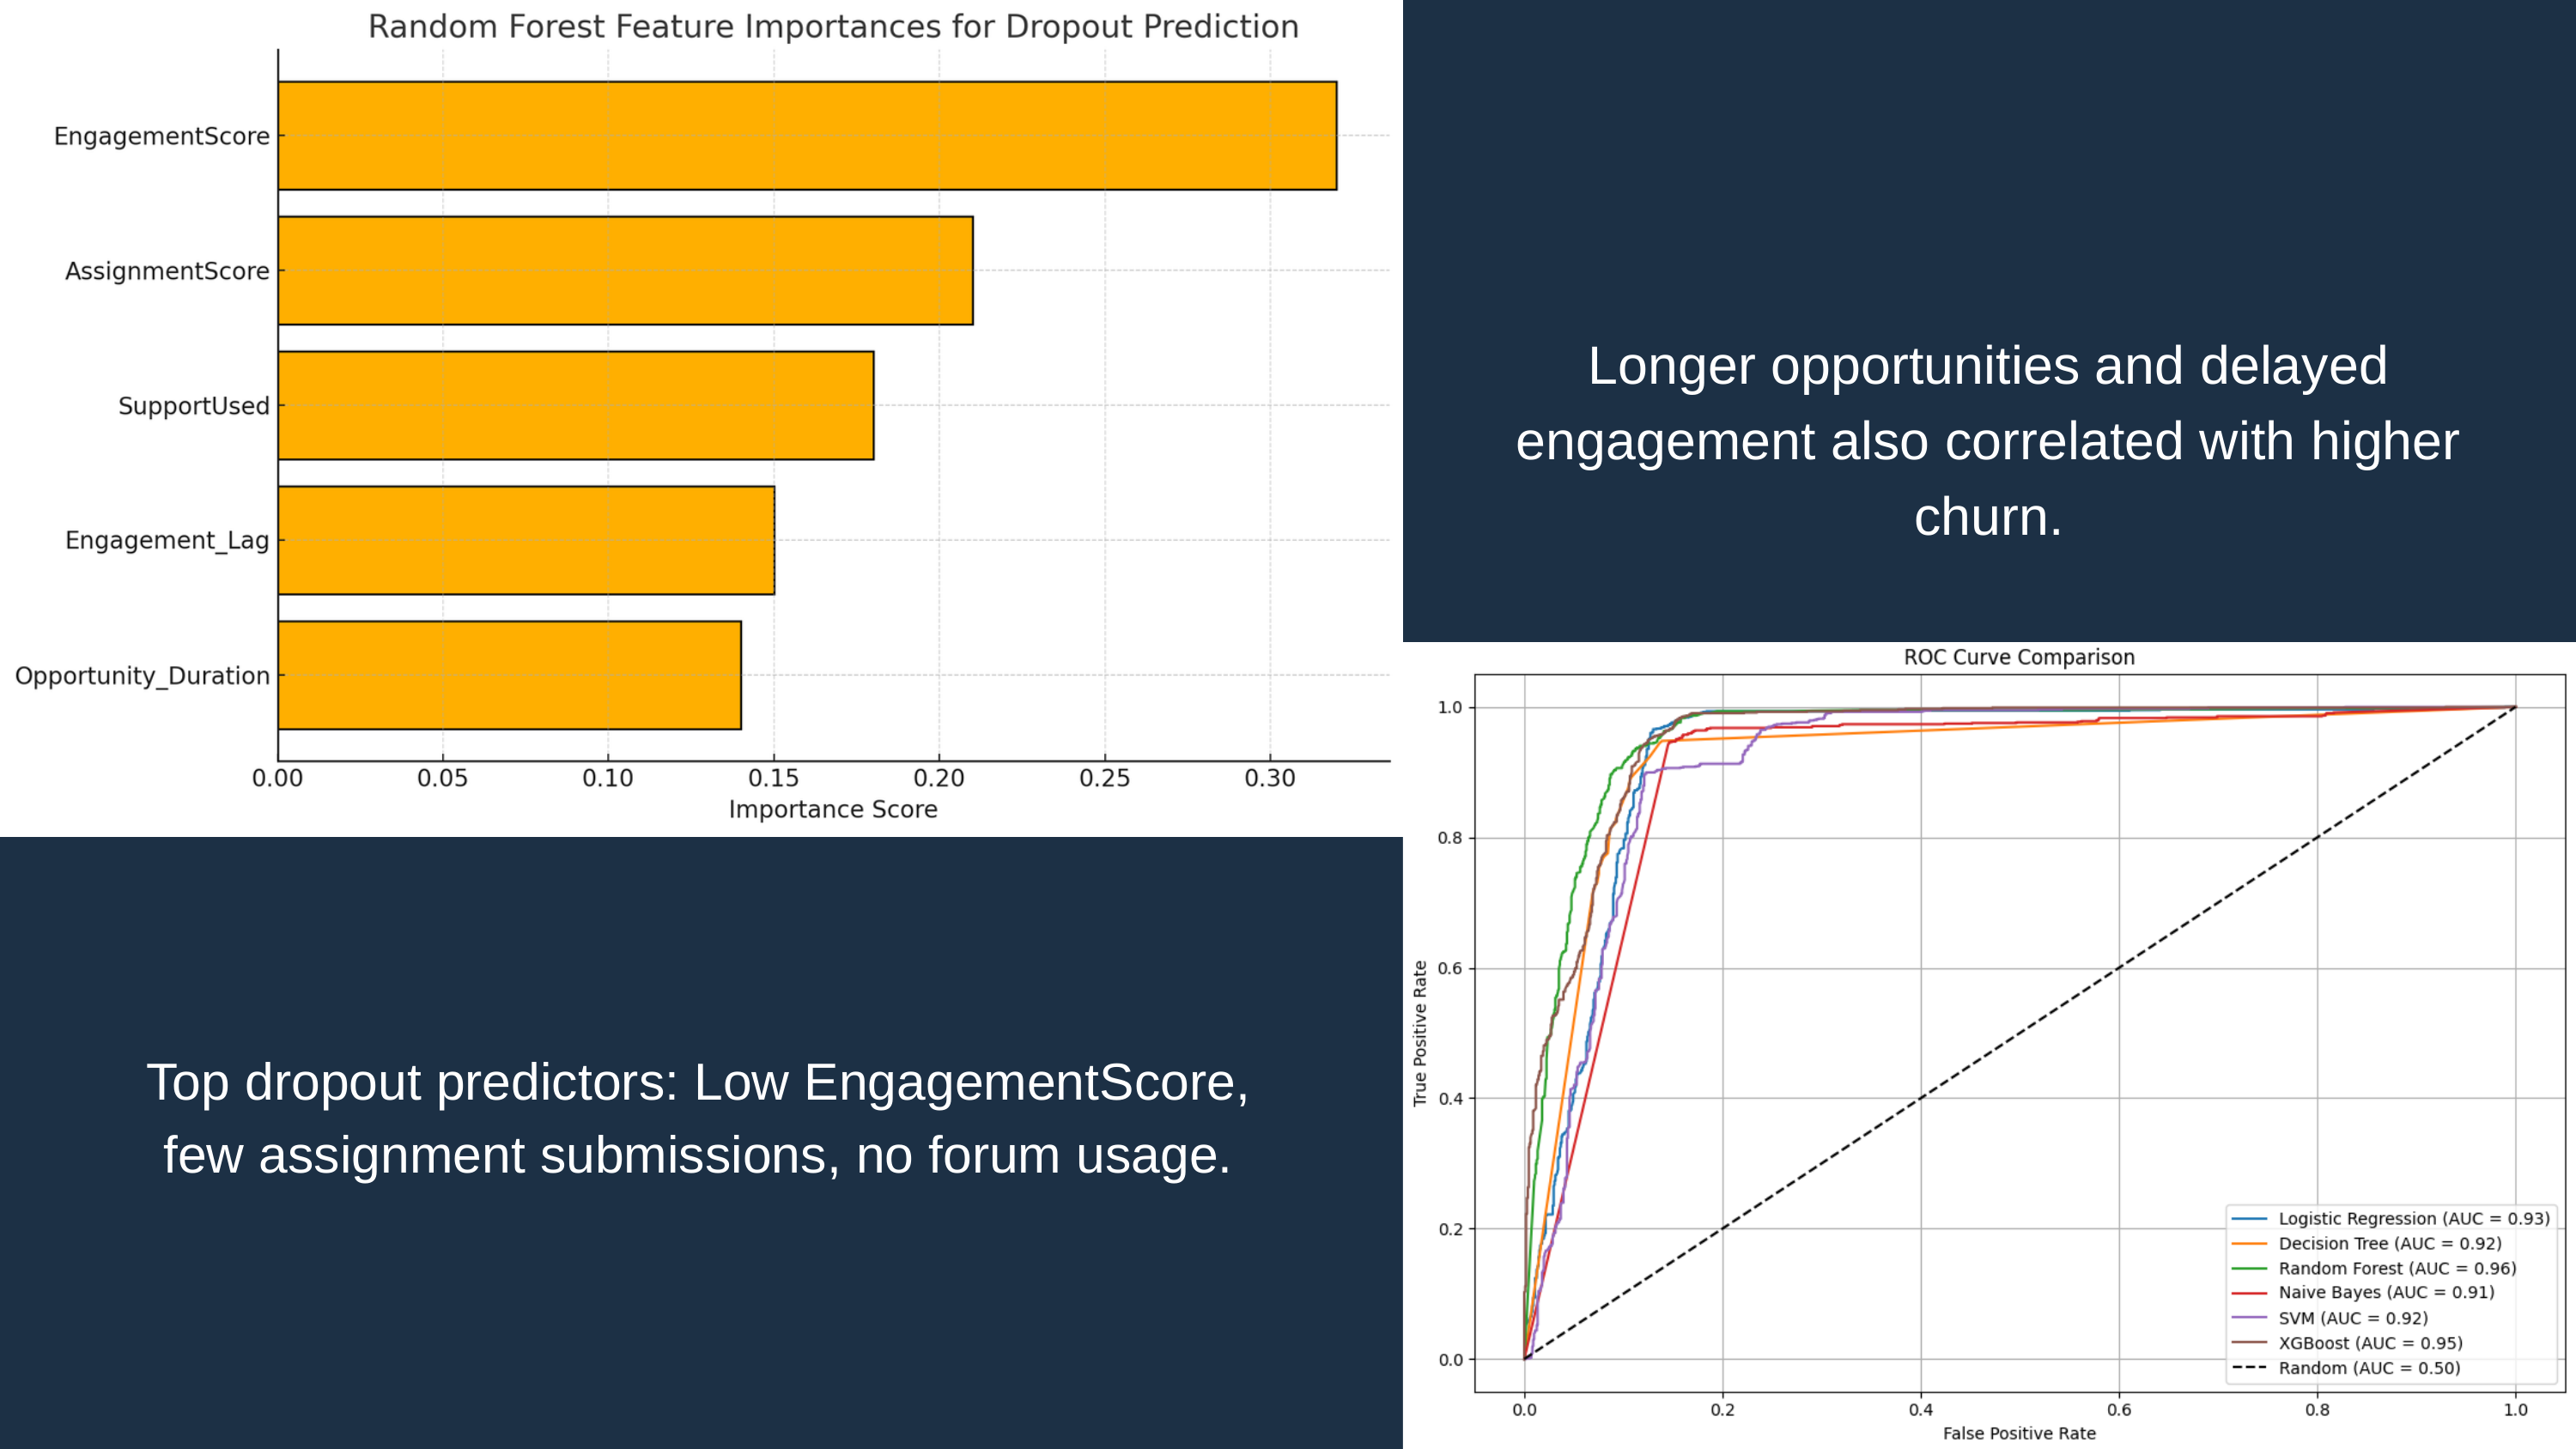

Longer opportunities and delayed engagement also correlated with higher churn.

Top dropout predictors: Low EngagementScore, few assignment submissions, no forum usage.